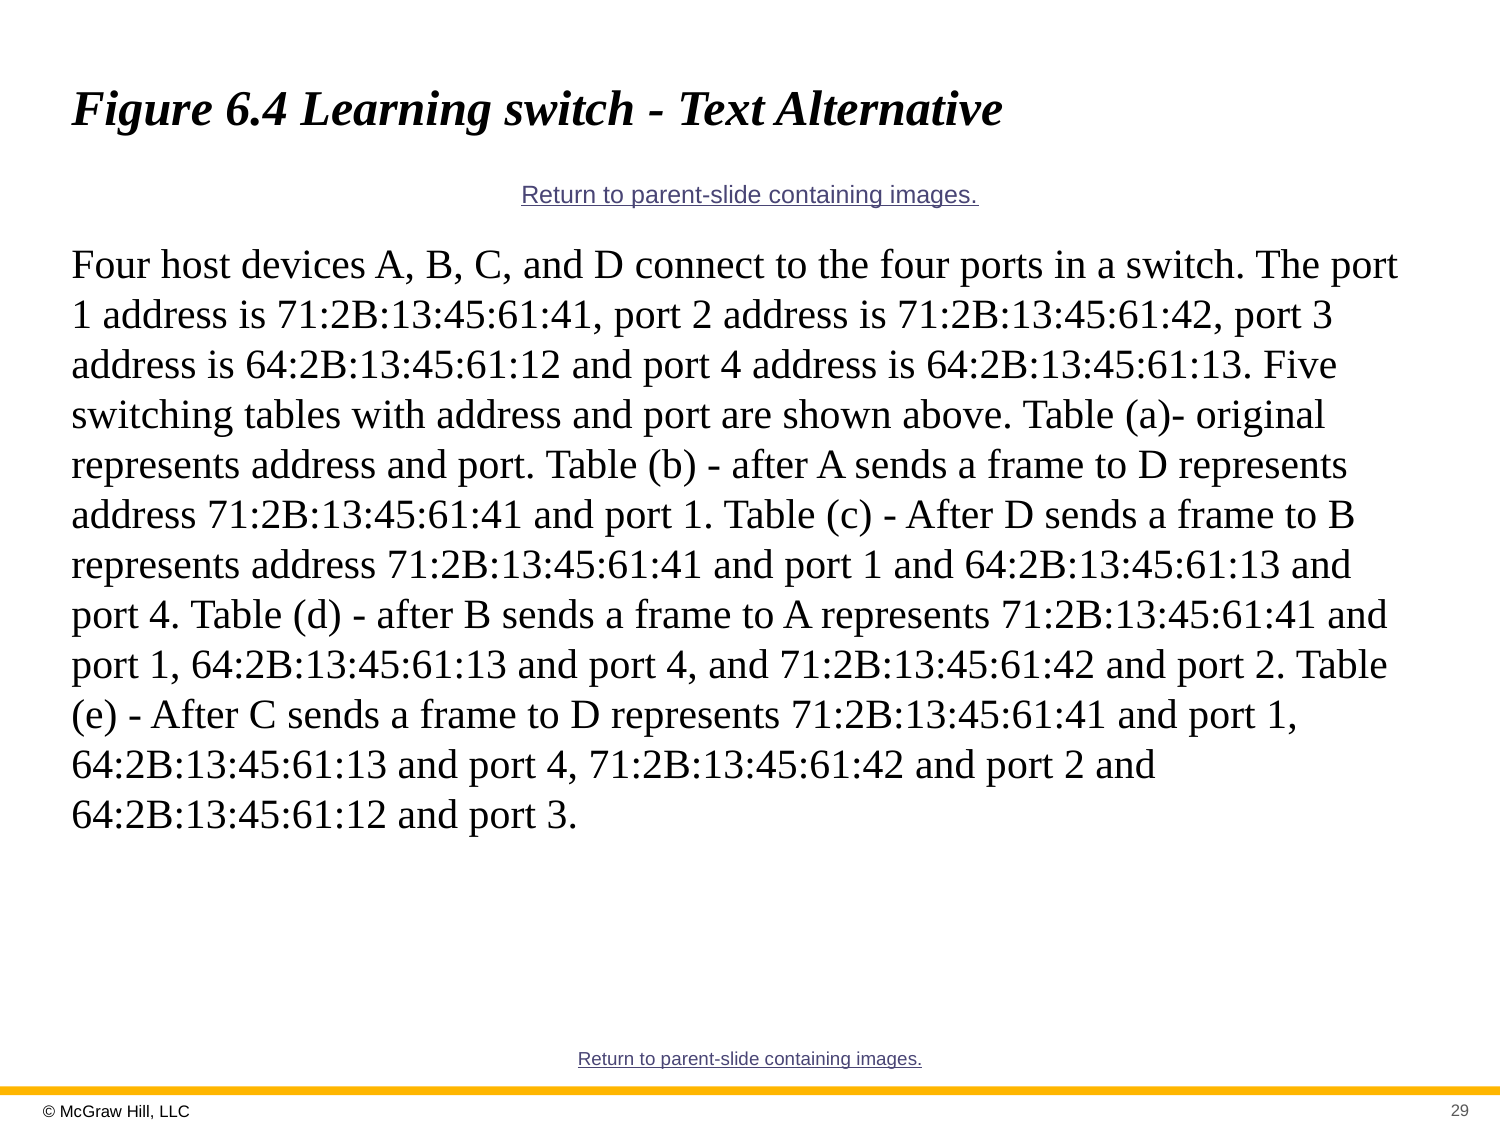

# Figure 6.4 Learning switch - Text Alternative
Return to parent-slide containing images.
Four host devices A, B, C, and D connect to the four ports in a switch. The port 1 address is 71:2B:13:45:61:41, port 2 address is 71:2B:13:45:61:42, port 3 address is 64:2B:13:45:61:12 and port 4 address is 64:2B:13:45:61:13. Five switching tables with address and port are shown above. Table (a)- original represents address and port. Table (b) - after A sends a frame to D represents address 71:2B:13:45:61:41 and port 1. Table (c) - After D sends a frame to B represents address 71:2B:13:45:61:41 and port 1 and 64:2B:13:45:61:13 and port 4. Table (d) - after B sends a frame to A represents 71:2B:13:45:61:41 and port 1, 64:2B:13:45:61:13 and port 4, and 71:2B:13:45:61:42 and port 2. Table (e) - After C sends a frame to D represents 71:2B:13:45:61:41 and port 1, 64:2B:13:45:61:13 and port 4, 71:2B:13:45:61:42 and port 2 and 64:2B:13:45:61:12 and port 3.
Return to parent-slide containing images.
29